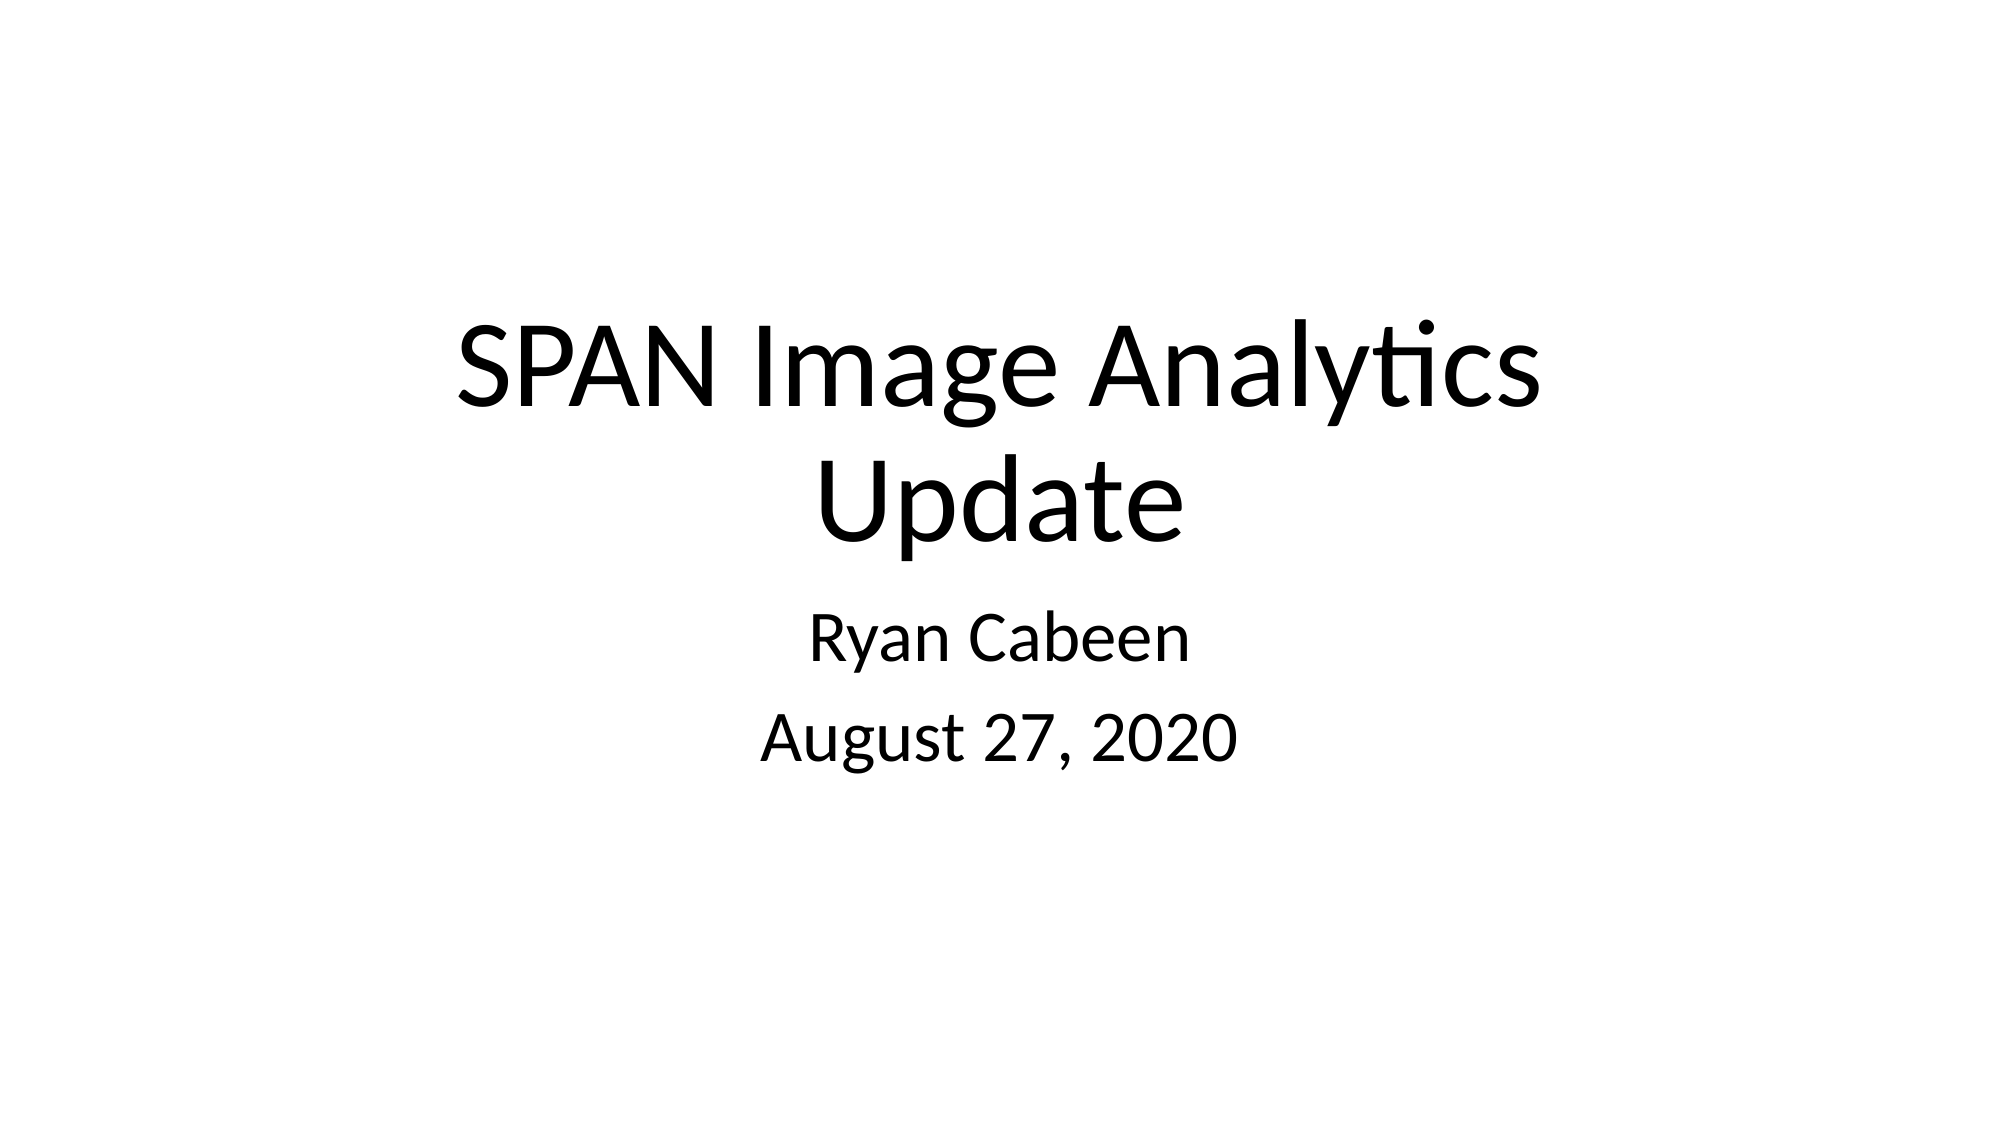

# SPAN Image Analytics Update
Ryan Cabeen
August 27, 2020